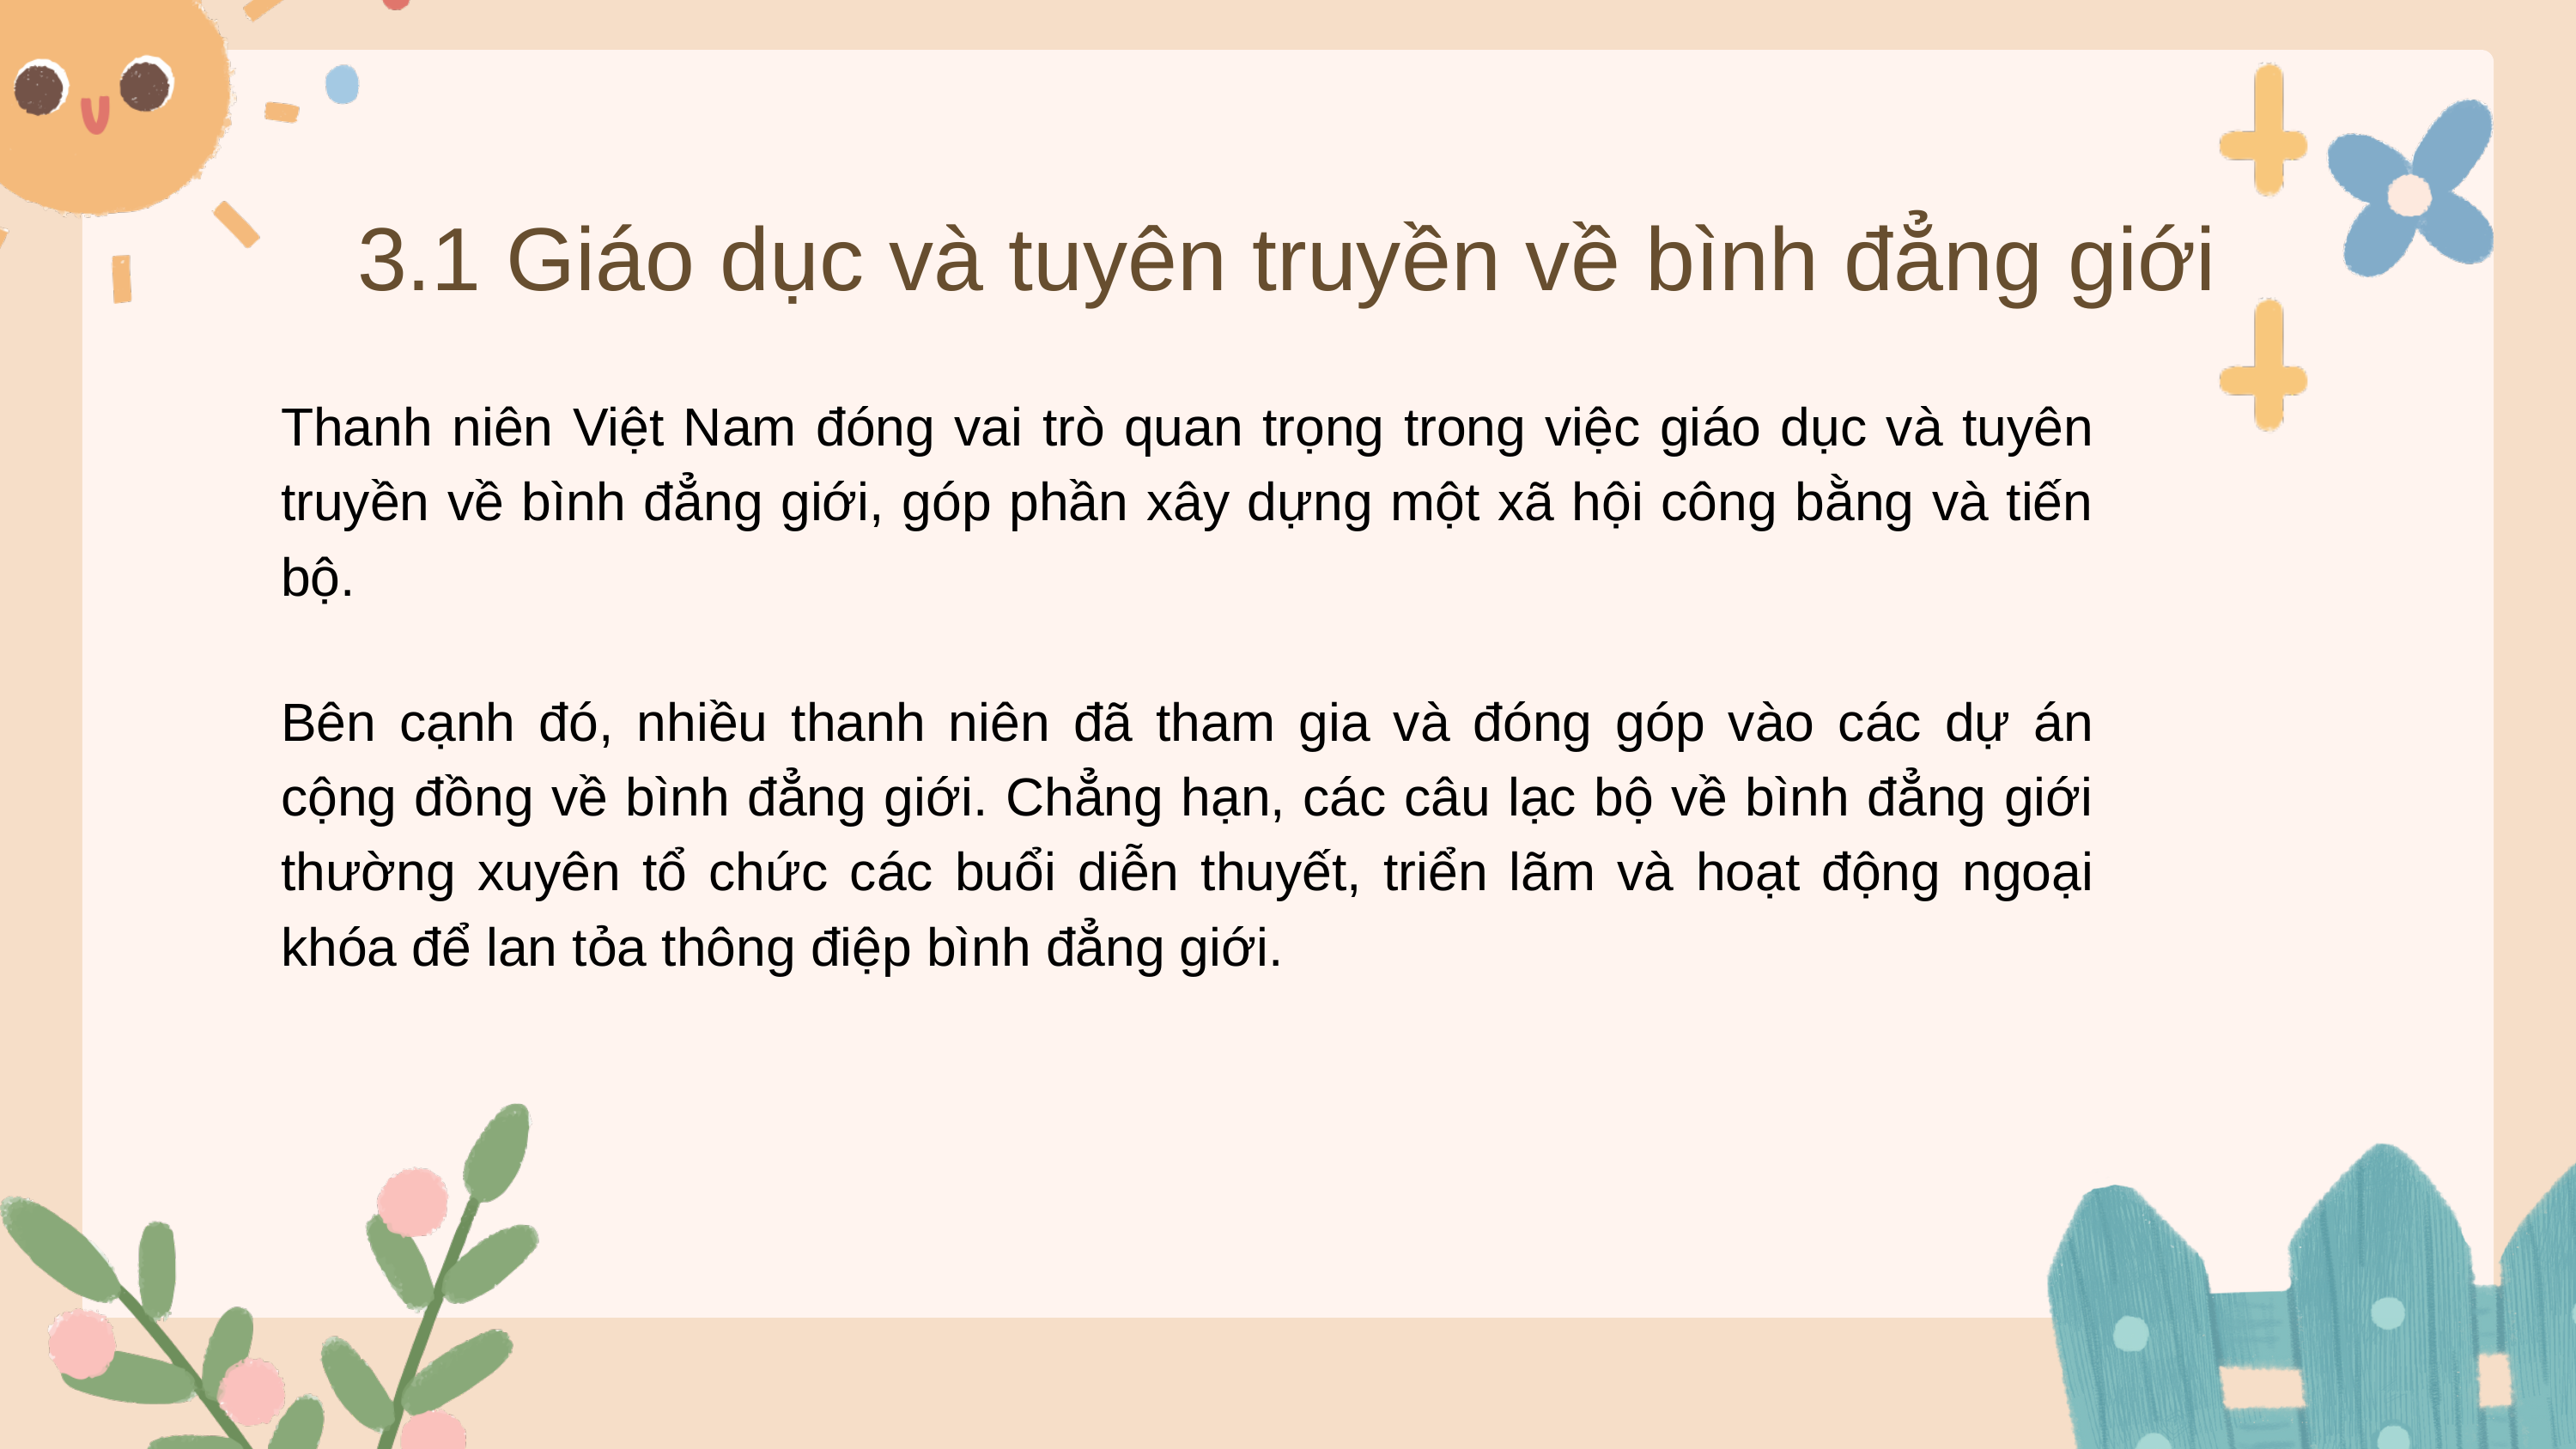

3.1 Giáo dục và tuyên truyền về bình đẳng giới

Thanh niên Việt Nam đóng vai trò quan trọng trong việc giáo dục và tuyên truyền về bình đẳng giới, góp phần xây dựng một xã hội công bằng và tiến bộ.
Bên cạnh đó, nhiều thanh niên đã tham gia và đóng góp vào các dự án cộng đồng về bình đẳng giới. Chẳng hạn, các câu lạc bộ về bình đẳng giới thường xuyên tổ chức các buổi diễn thuyết, triển lãm và hoạt động ngoại khóa để lan tỏa thông điệp bình đẳng giới.